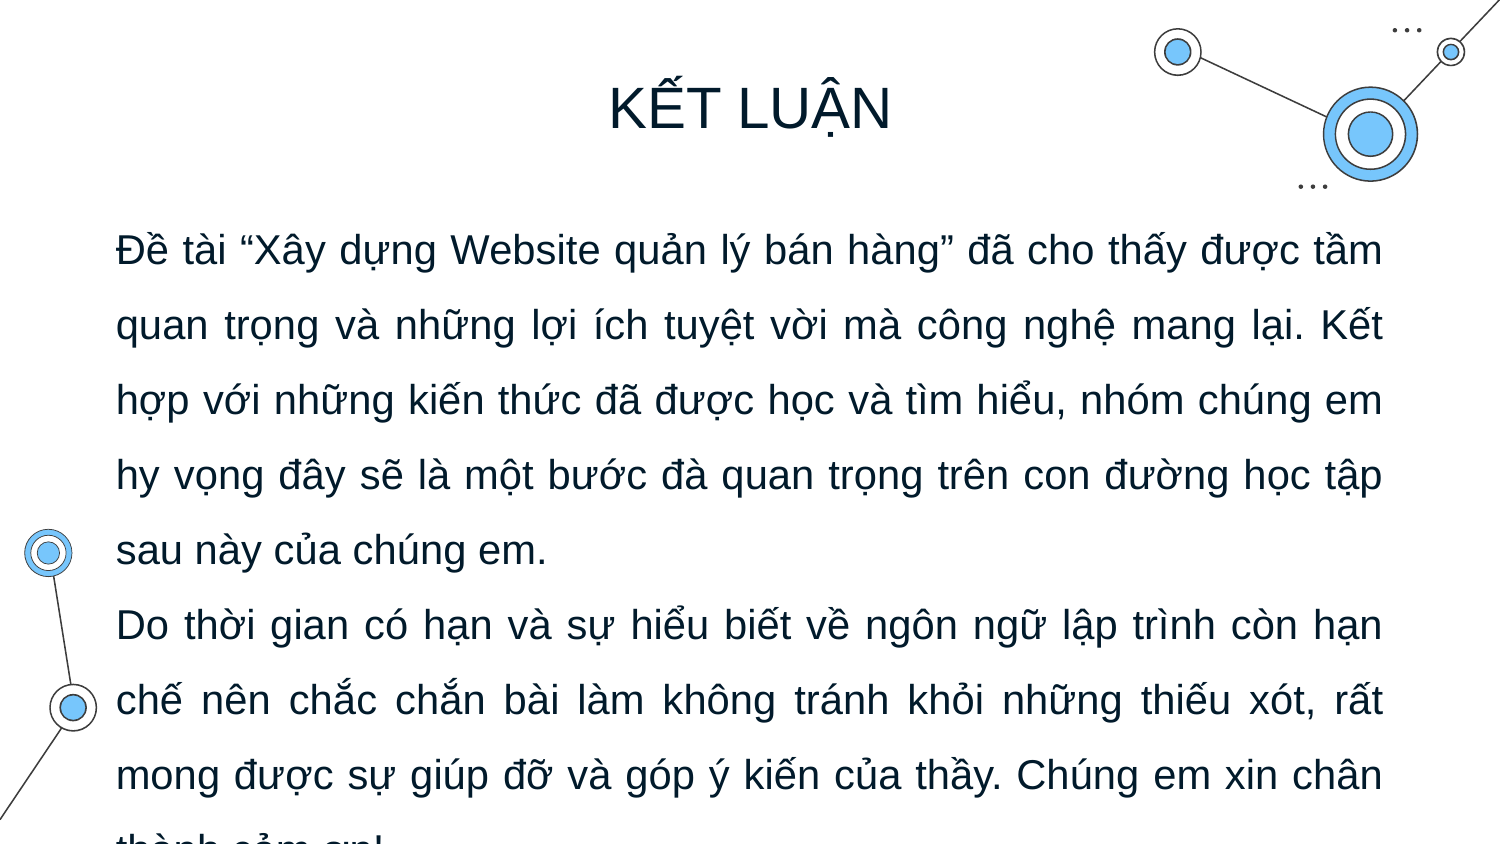

# KẾT LUẬN
Đề tài “Xây dựng Website quản lý bán hàng” đã cho thấy được tầm quan trọng và những lợi ích tuyệt vời mà công nghệ mang lại. Kết hợp với những kiến thức đã được học và tìm hiểu, nhóm chúng em hy vọng đây sẽ là một bước đà quan trọng trên con đường học tập sau này của chúng em.
Do thời gian có hạn và sự hiểu biết về ngôn ngữ lập trình còn hạn chế nên chắc chắn bài làm không tránh khỏi những thiếu xót, rất mong được sự giúp đỡ và góp ý kiến của thầy. Chúng em xin chân thành cảm ơn!